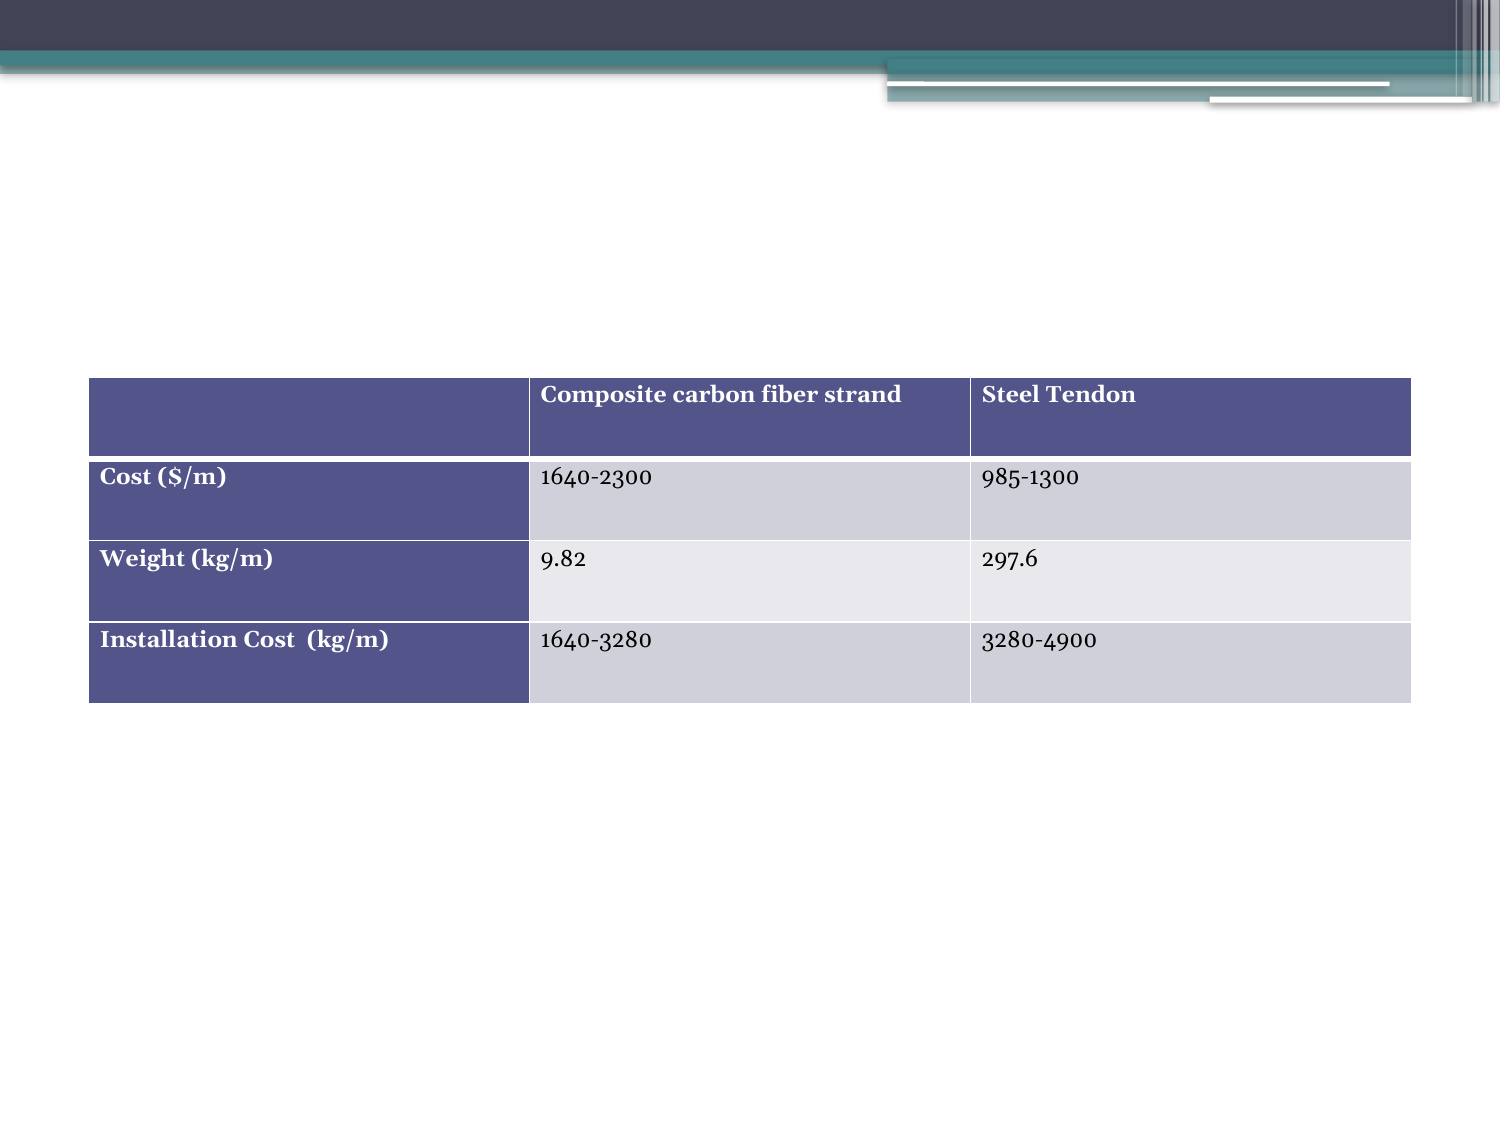

#

|  | Composite carbon fiber strand | Steel Tendon |
| --- | --- | --- |
| Cost ($/m) | 1640-2300 | 985-1300 |
| Weight (kg/m) | 9.82 | 297.6 |
| Installation Cost (kg/m) | 1640-3280 | 3280-4900 |